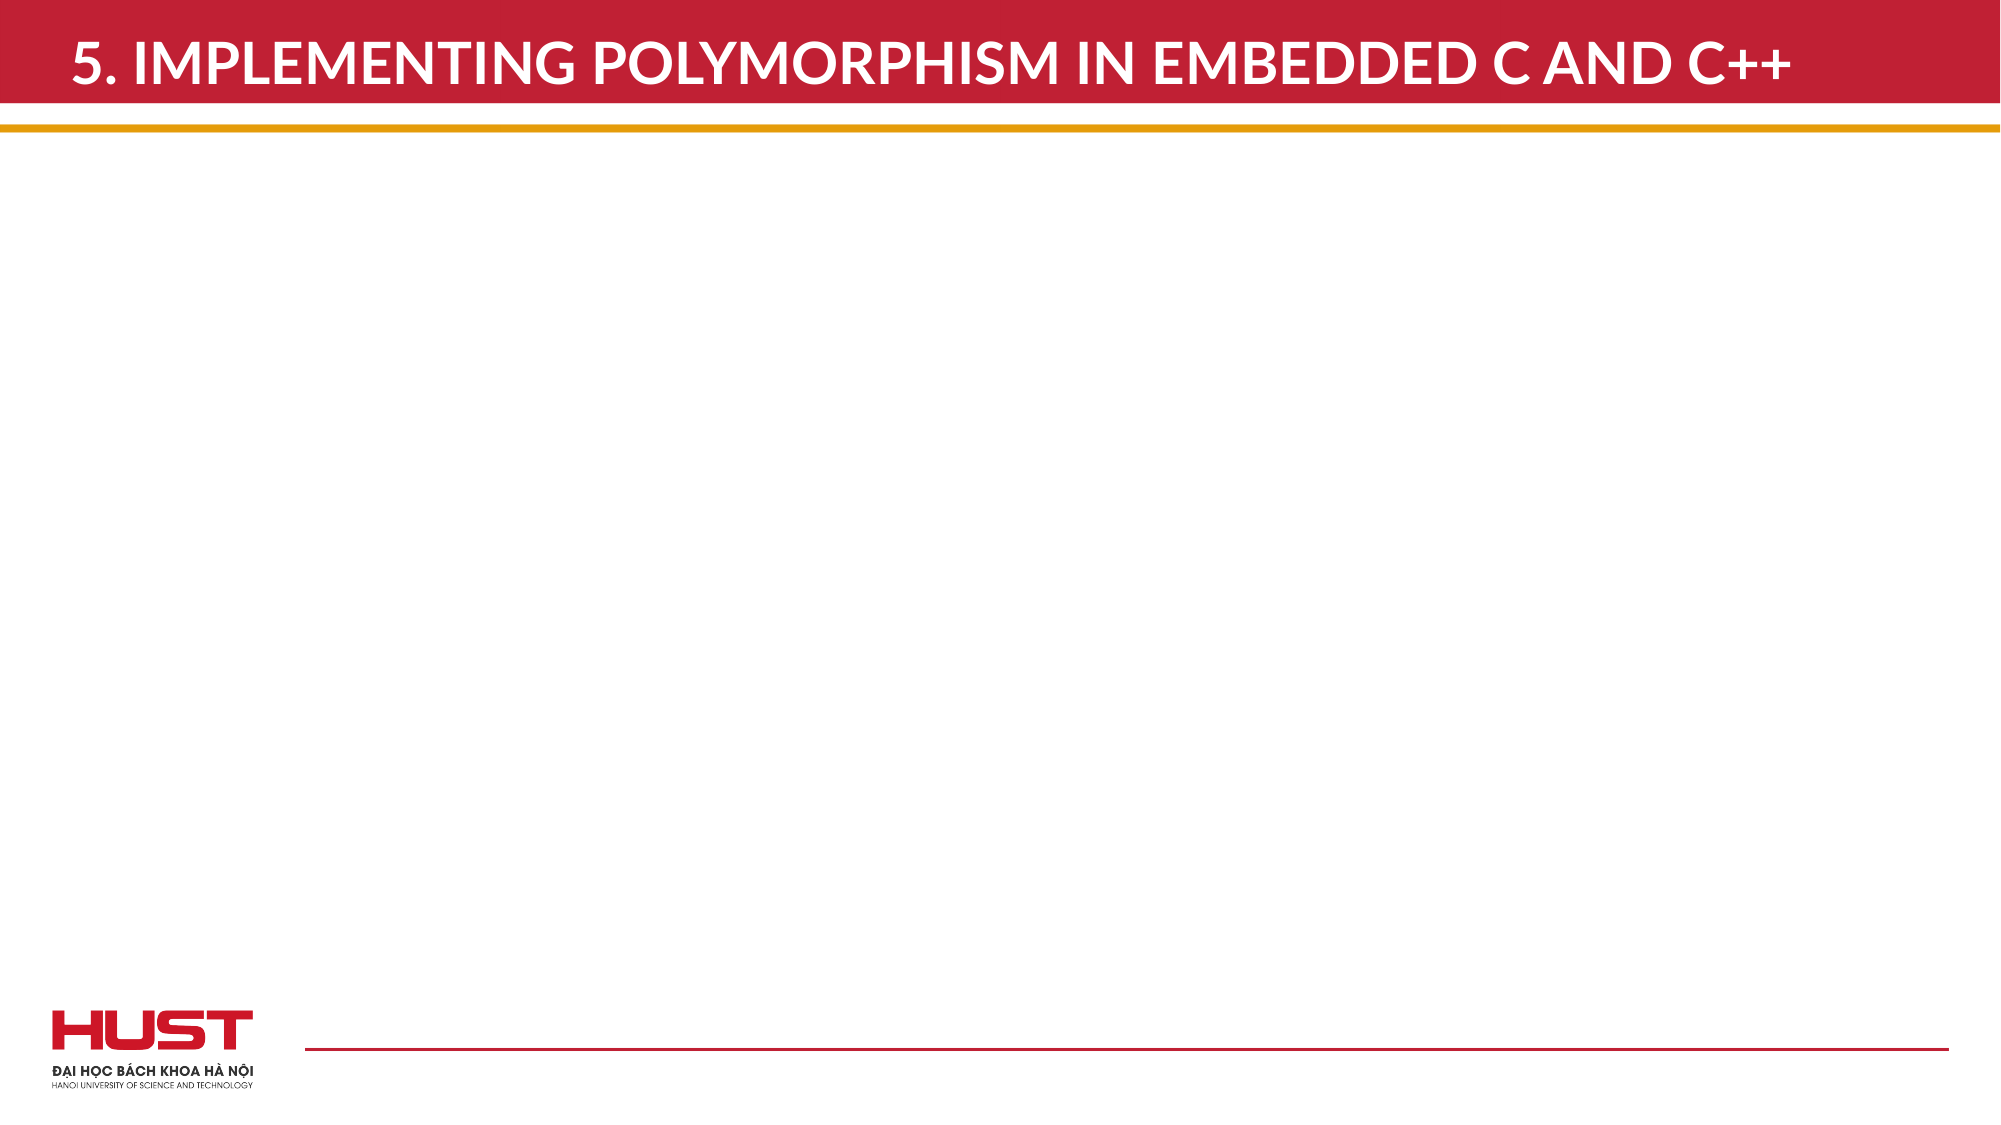

# 5. IMPLEMENTING POLYMORPHISM IN EMBEDDED C AND C++